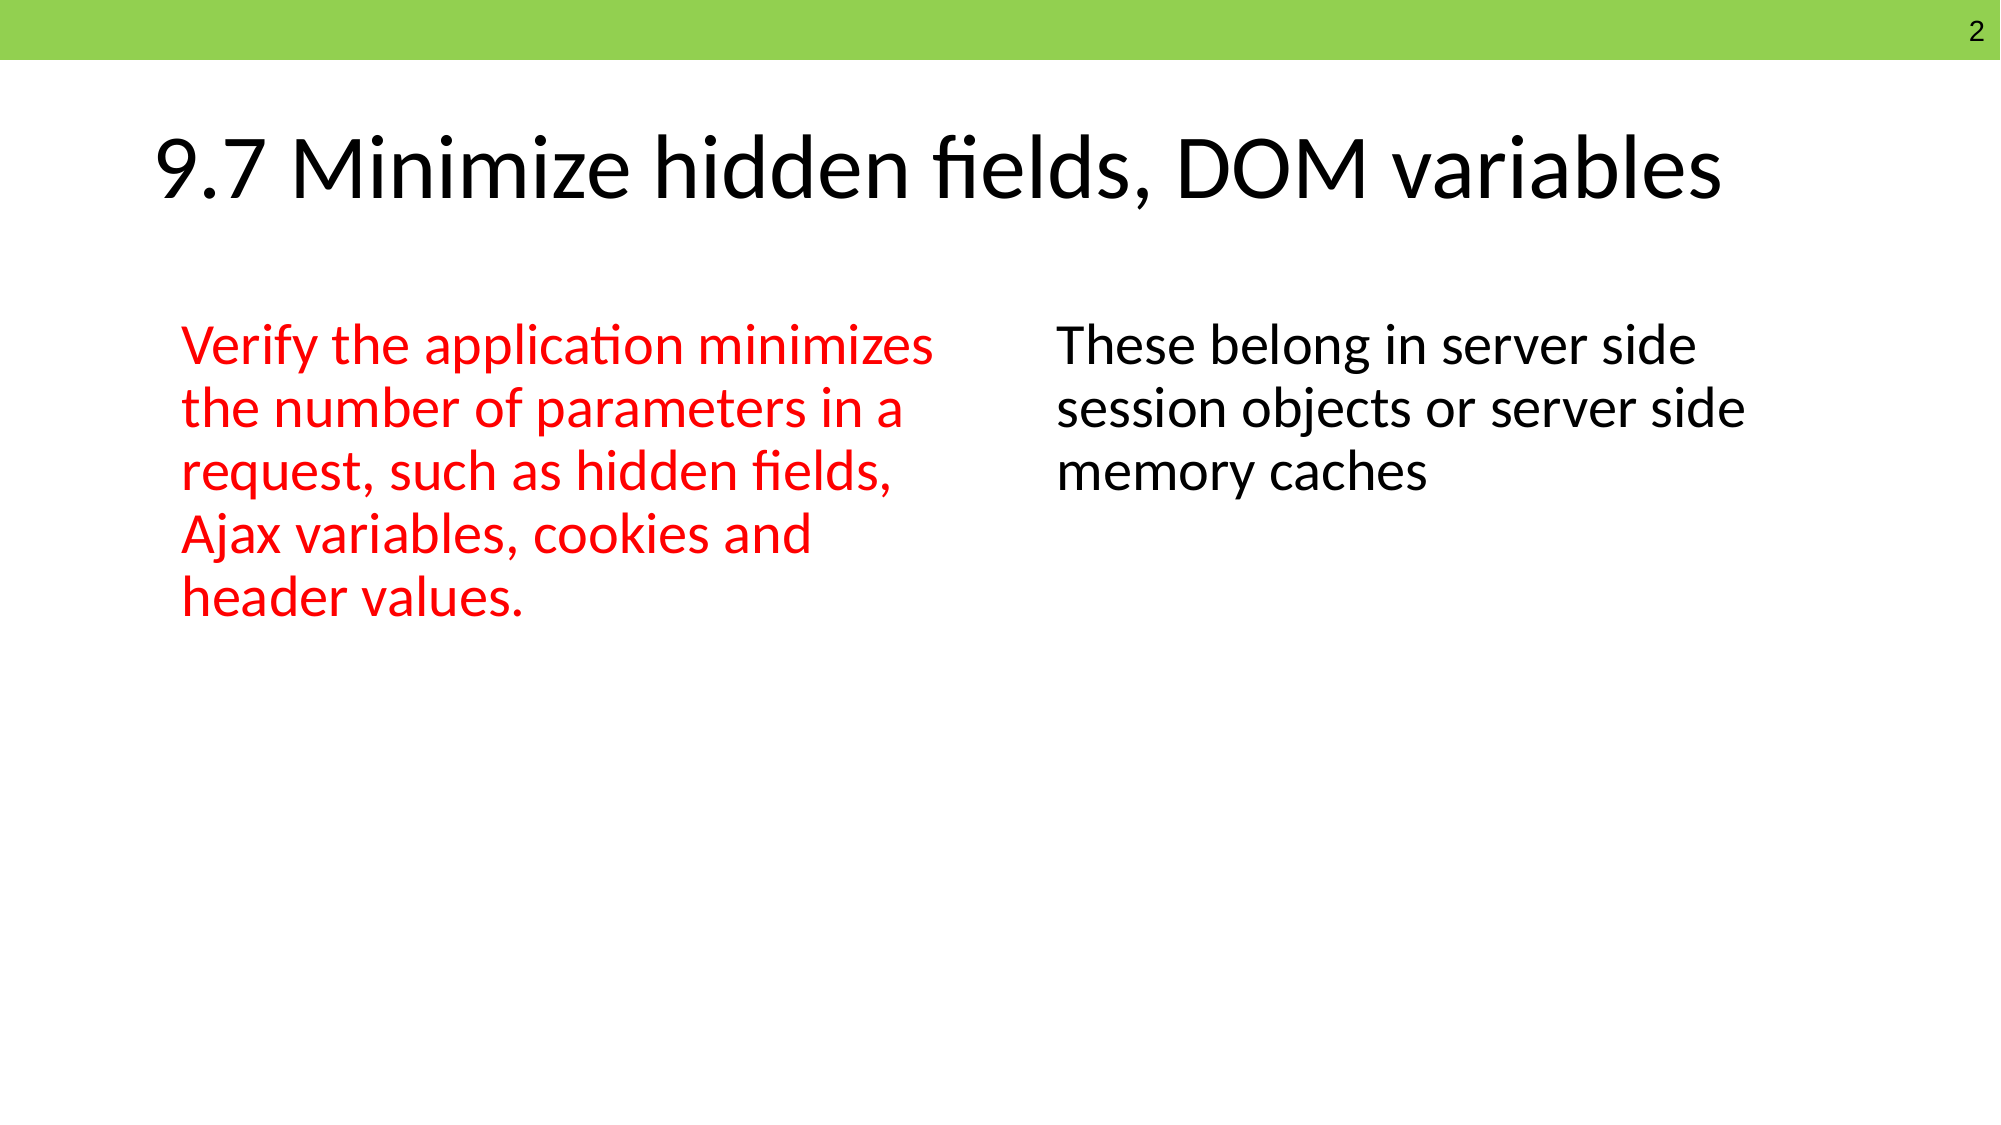

# 9.7 Minimize hidden fields, DOM variables
Verify the application minimizes the number of parameters in a request, such as hidden fields, Ajax variables, cookies and header values.
These belong in server side session objects or server side memory caches